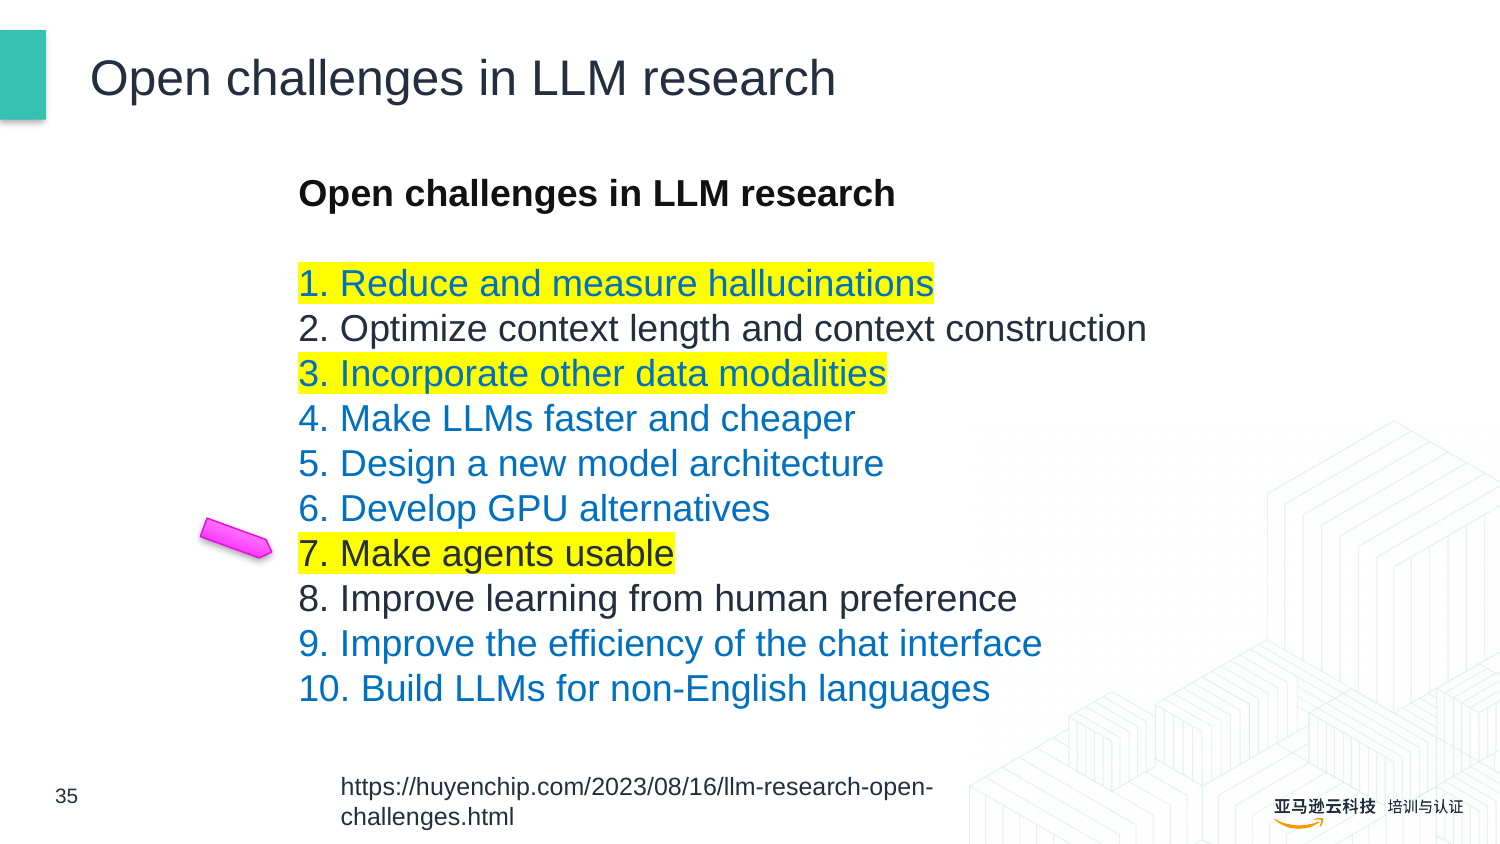

# Open challenges in LLM research
Open challenges in LLM research
1. Reduce and measure hallucinations
2. Optimize context length and context construction
3. Incorporate other data modalities
4. Make LLMs faster and cheaper
5. Design a new model architecture
6. Develop GPU alternatives
7. Make agents usable
8. Improve learning from human preference
9. Improve the efficiency of the chat interface
10. Build LLMs for non-English languages

https://huyenchip.com/2023/08/16/llm-research-open-challenges.html